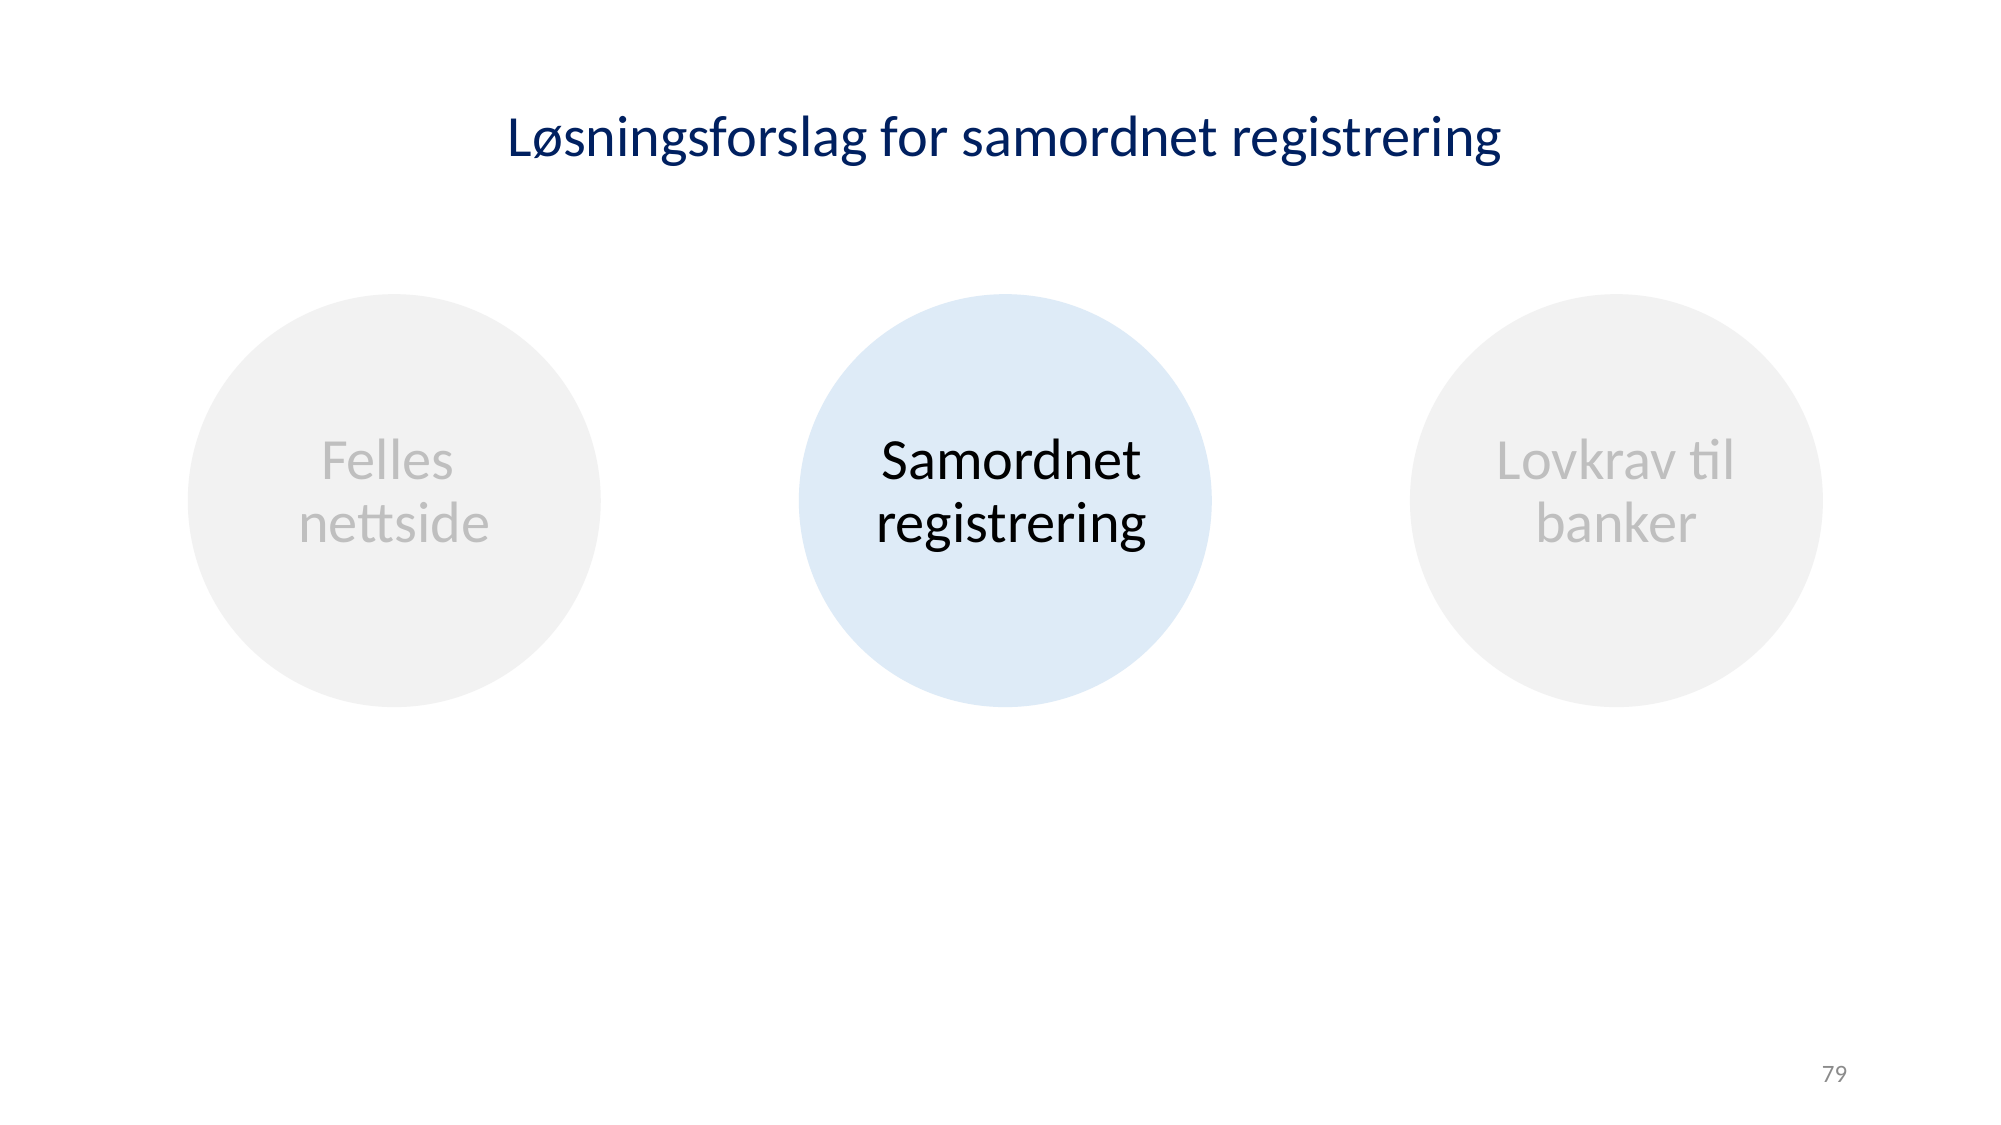

Løsningsforslag for samordnet registrering

Felles
nettside
Samordnet registrering
Lovkrav til banker
79